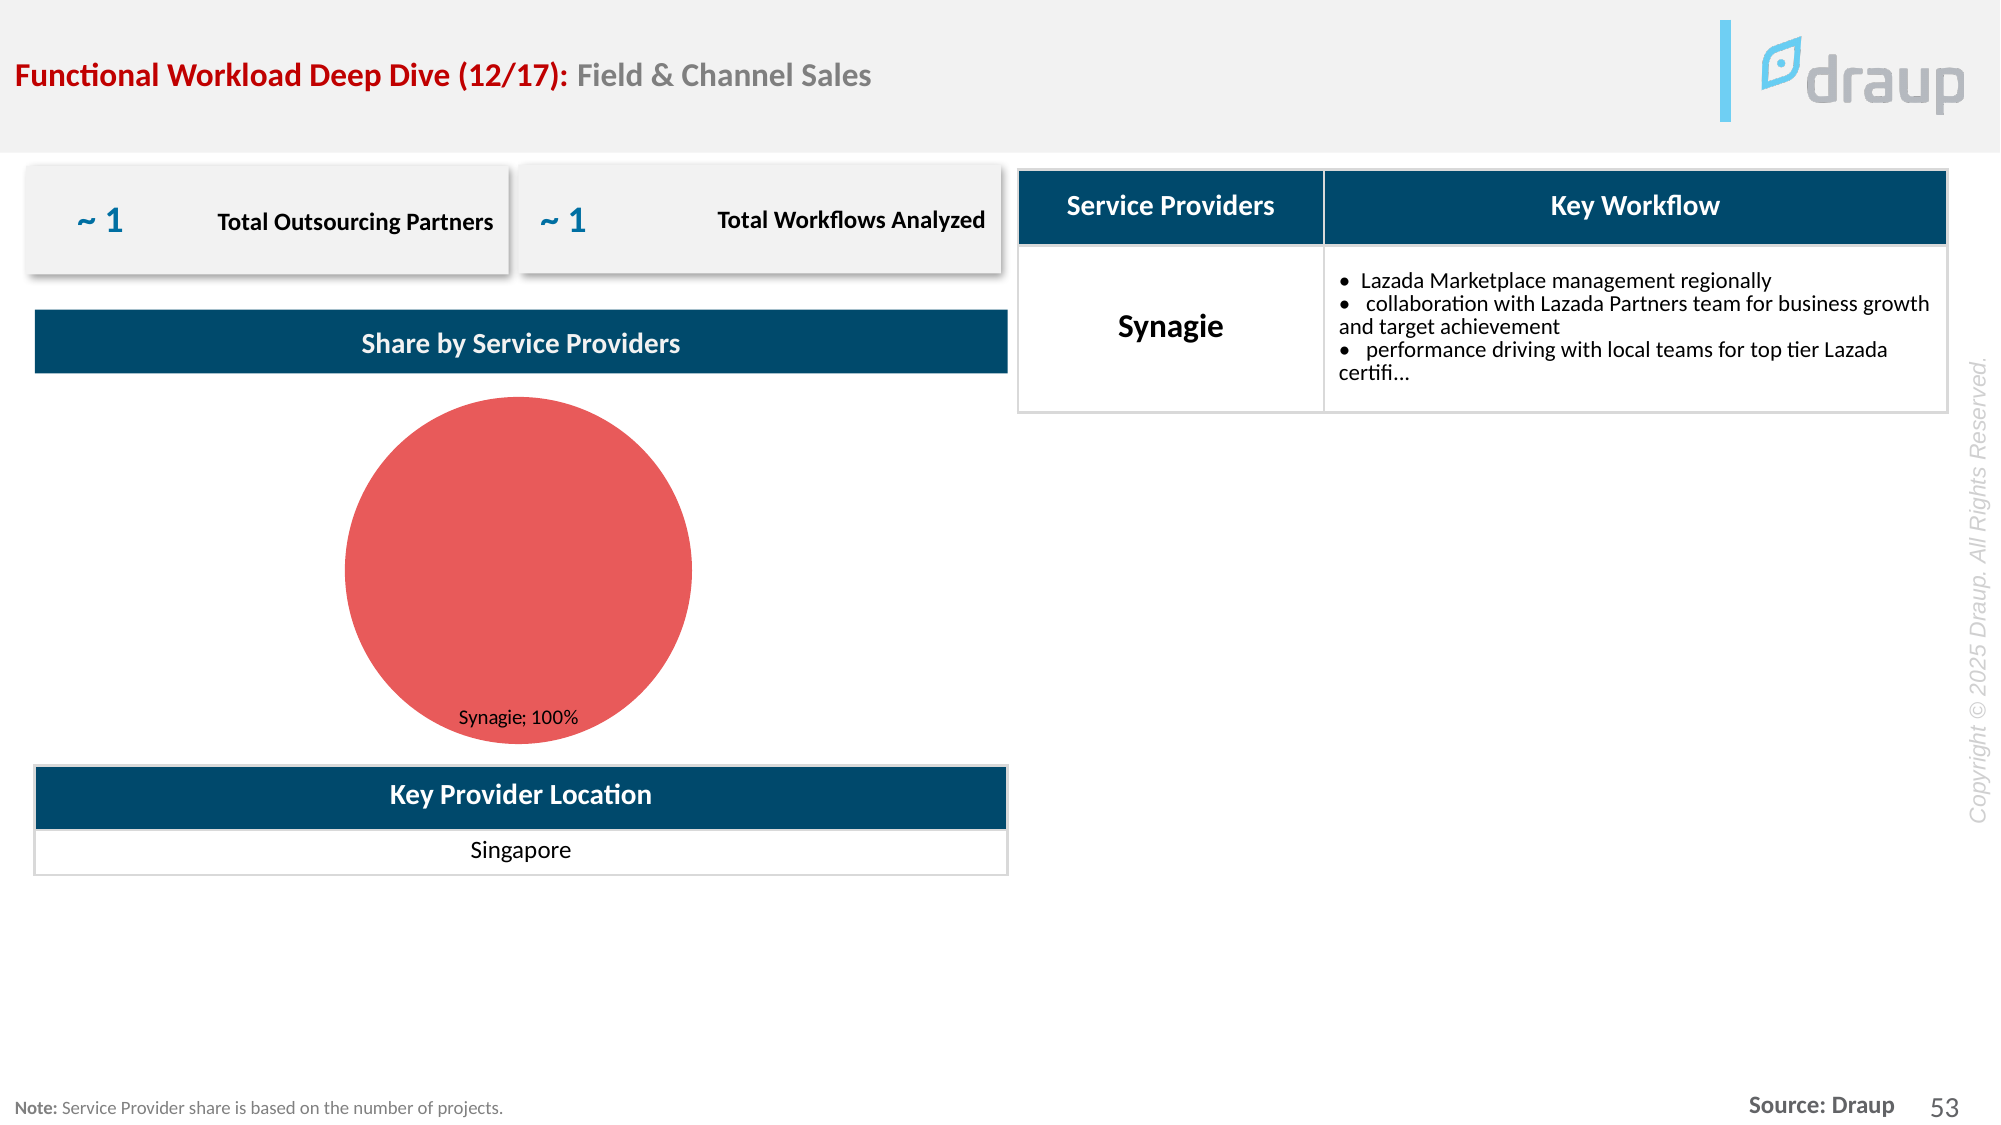

Functional Workload Deep Dive (12/17): Field & Channel Sales
Total Workflows Analyzed
Total Outsourcing Partners
| Service Providers | Key Workflow |
| --- | --- |
| Synagie | • Lazada Marketplace management regionally • collaboration with Lazada Partners team for business growth and target achievement • performance driving with local teams for top tier Lazada certifi... |
~ 1
~ 1
Share by Service Providers

### Chart

| Category | Percent |
|---|---|
| Synagie | 1.0 |
| Key Provider Location |
| --- |
| Singapore |
Note: Service Provider share is based on the number of projects.